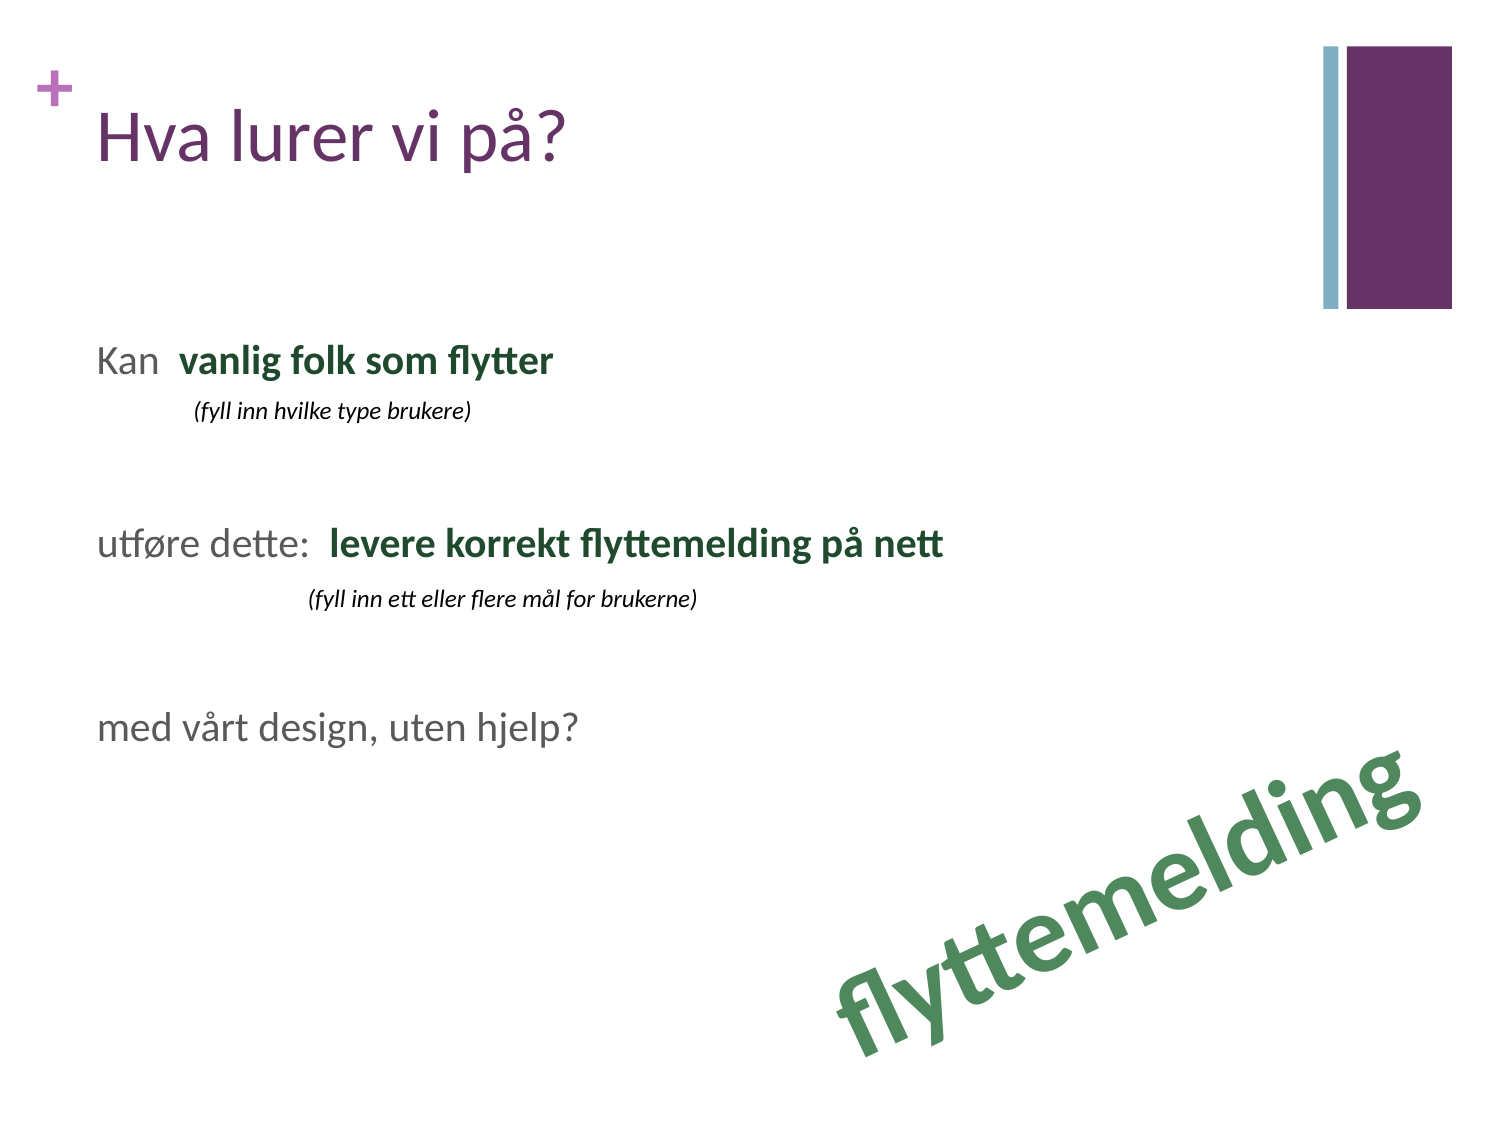

# Hva lurer vi på?
Kan  vanlig folk som flytter

utføre dette:  levere korrekt flyttemelding på nett

med vårt design, uten hjelp?
(fyll inn hvilke type brukere)
(fyll inn ett eller flere mål for brukerne)
flyttemelding